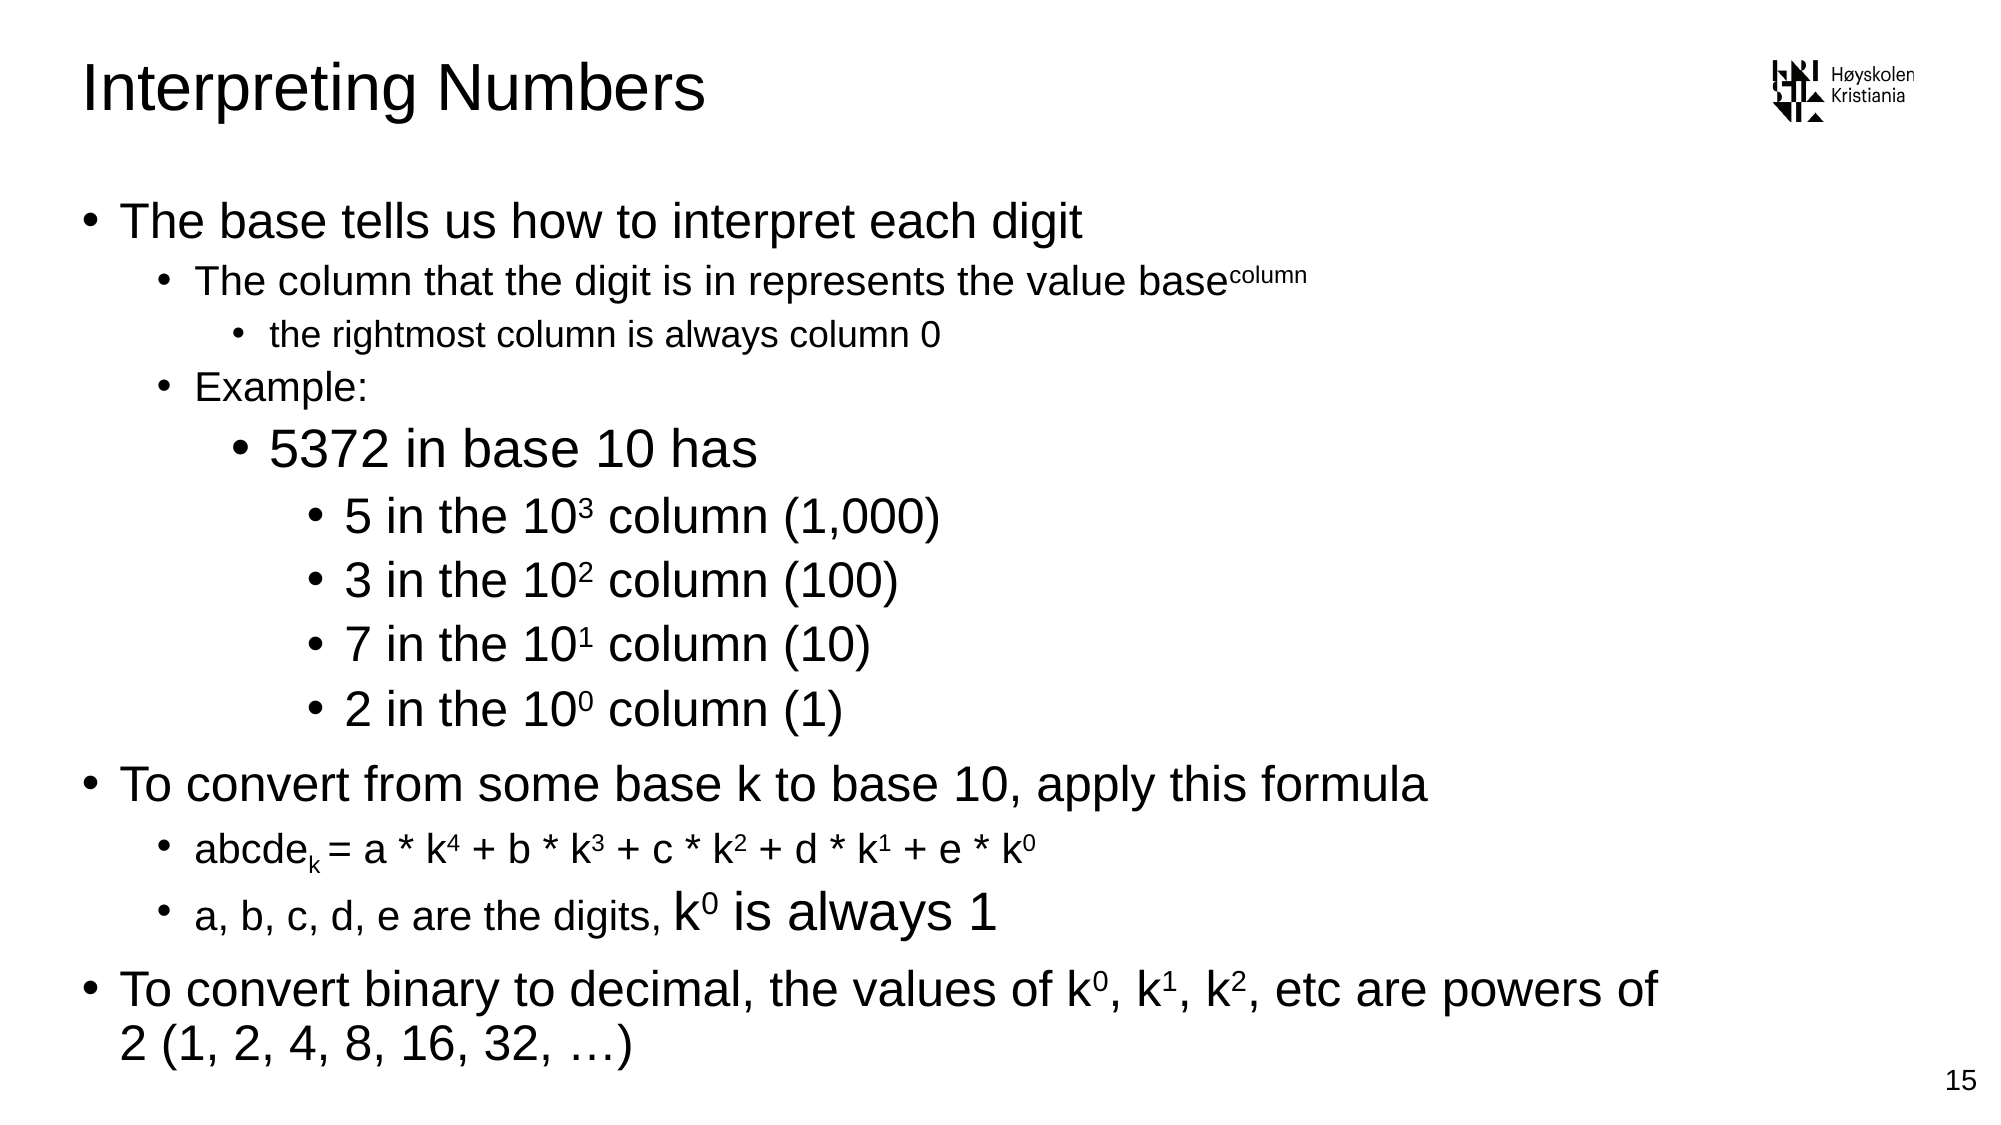

# Interpreting Numbers
The base tells us how to interpret each digit
The column that the digit is in represents the value basecolumn
the rightmost column is always column 0
Example:
5372 in base 10 has
5 in the 103 column (1,000)
3 in the 102 column (100)
7 in the 101 column (10)
2 in the 100 column (1)
To convert from some base k to base 10, apply this formula
abcdek = a * k4 + b * k3 + c * k2 + d * k1 + e * k0
a, b, c, d, e are the digits, k0 is always 1
To convert binary to decimal, the values of k0, k1, k2, etc are powers of 2 (1, 2, 4, 8, 16, 32, …)